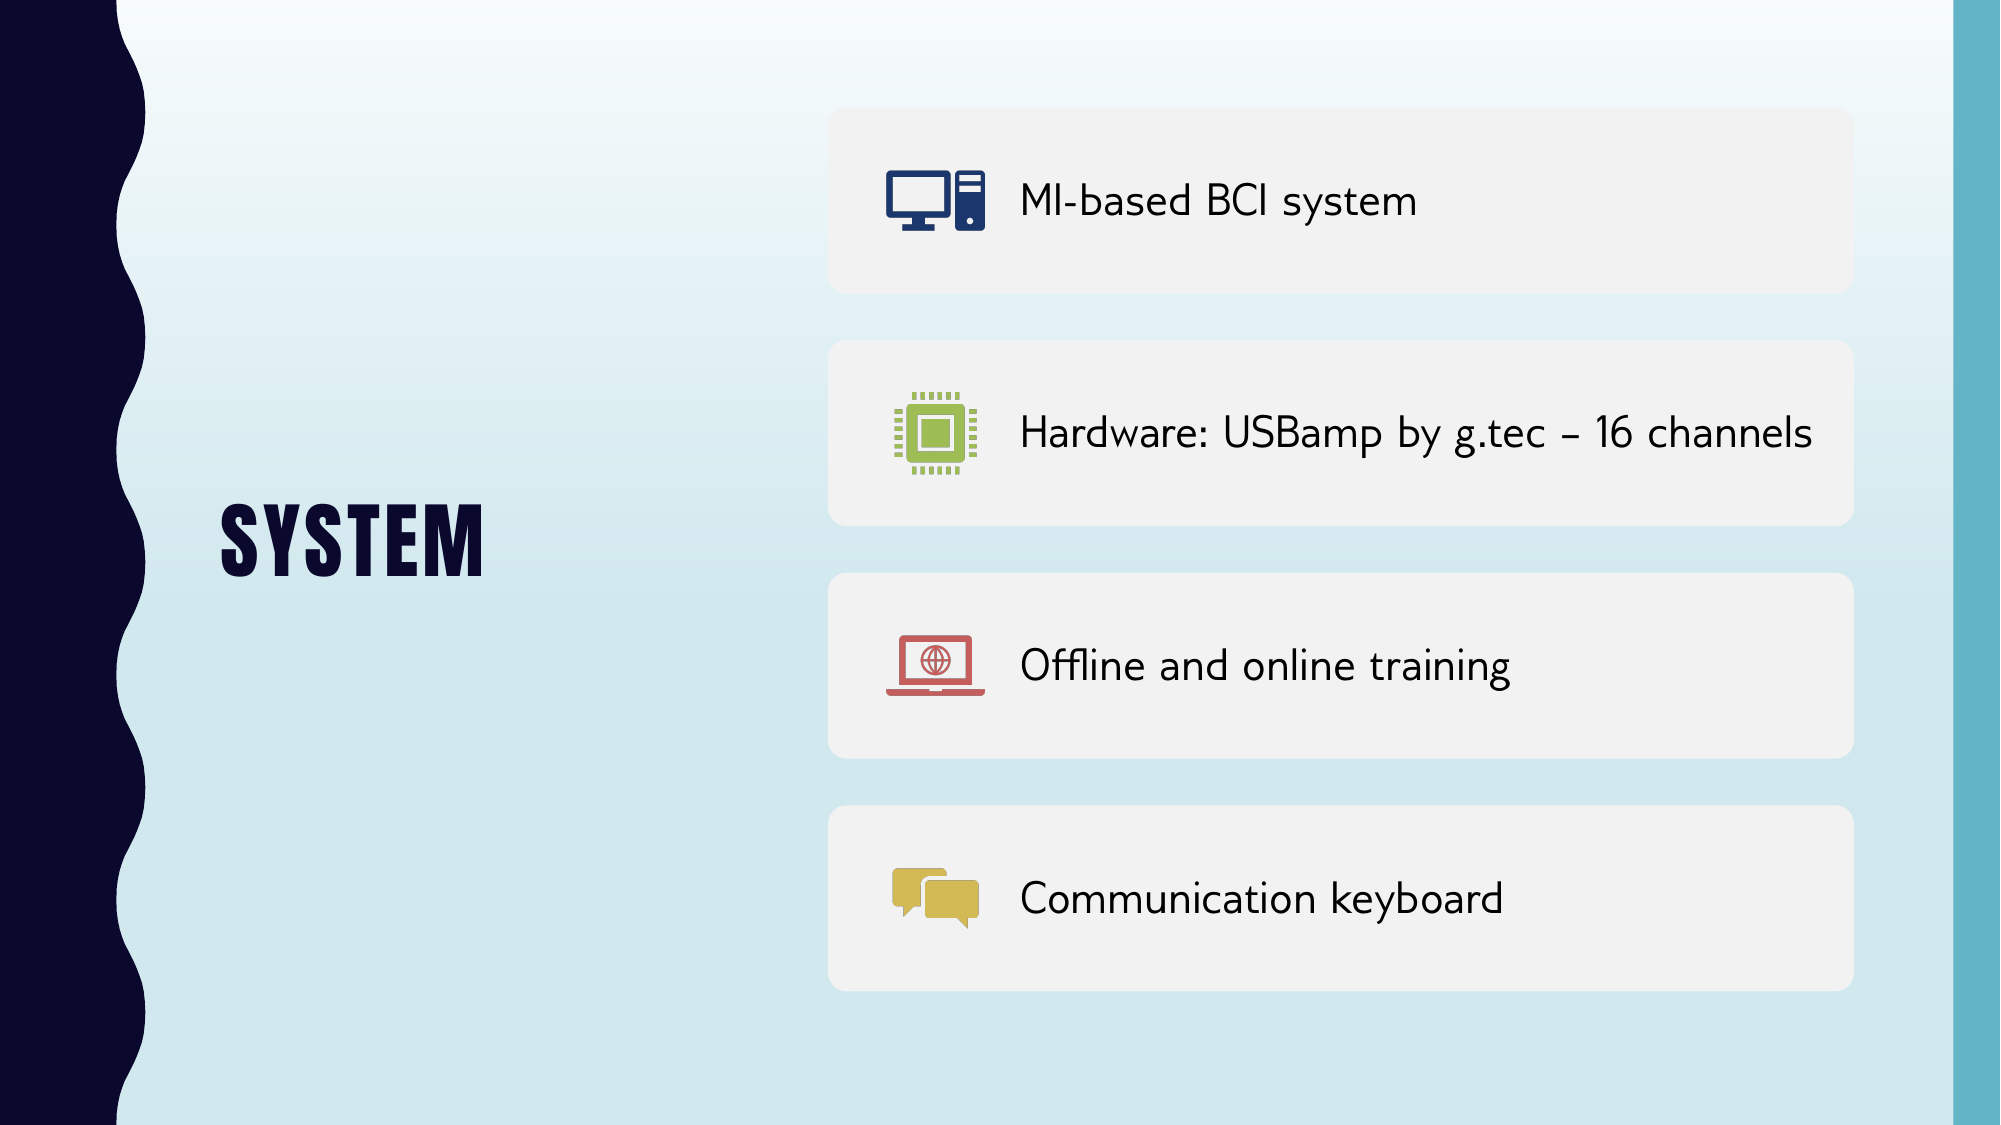

MI-based BCI system
Hardware: USBamp by g.tec – 16 channels
Offline and online training
Communication keyboard
# System